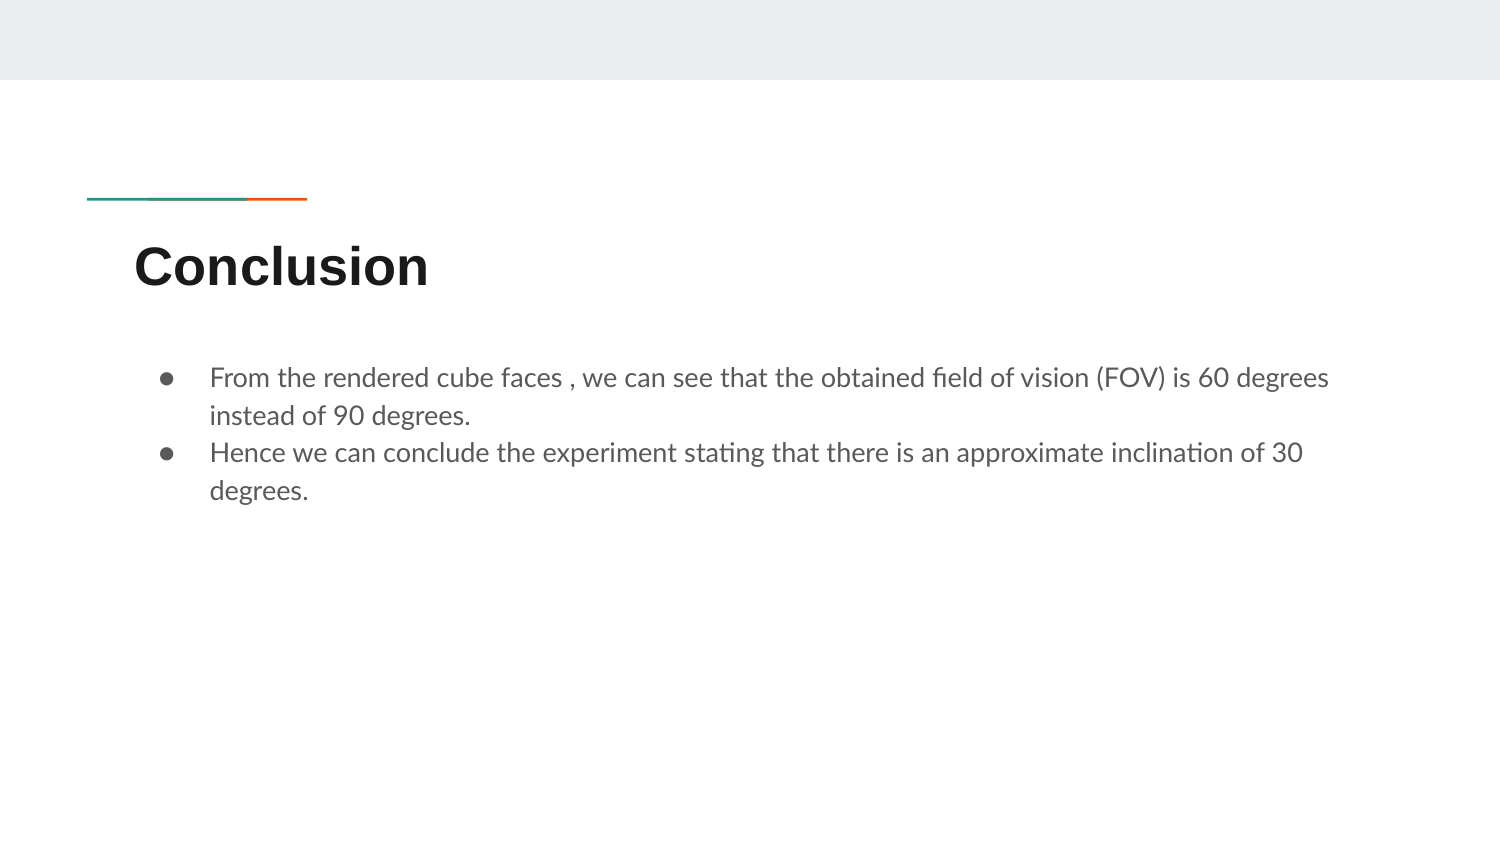

# Conclusion

From the rendered cube faces , we can see that the obtained field of vision (FOV) is 60 degrees instead of 90 degrees.
Hence we can conclude the experiment stating that there is an approximate inclination of 30 degrees.